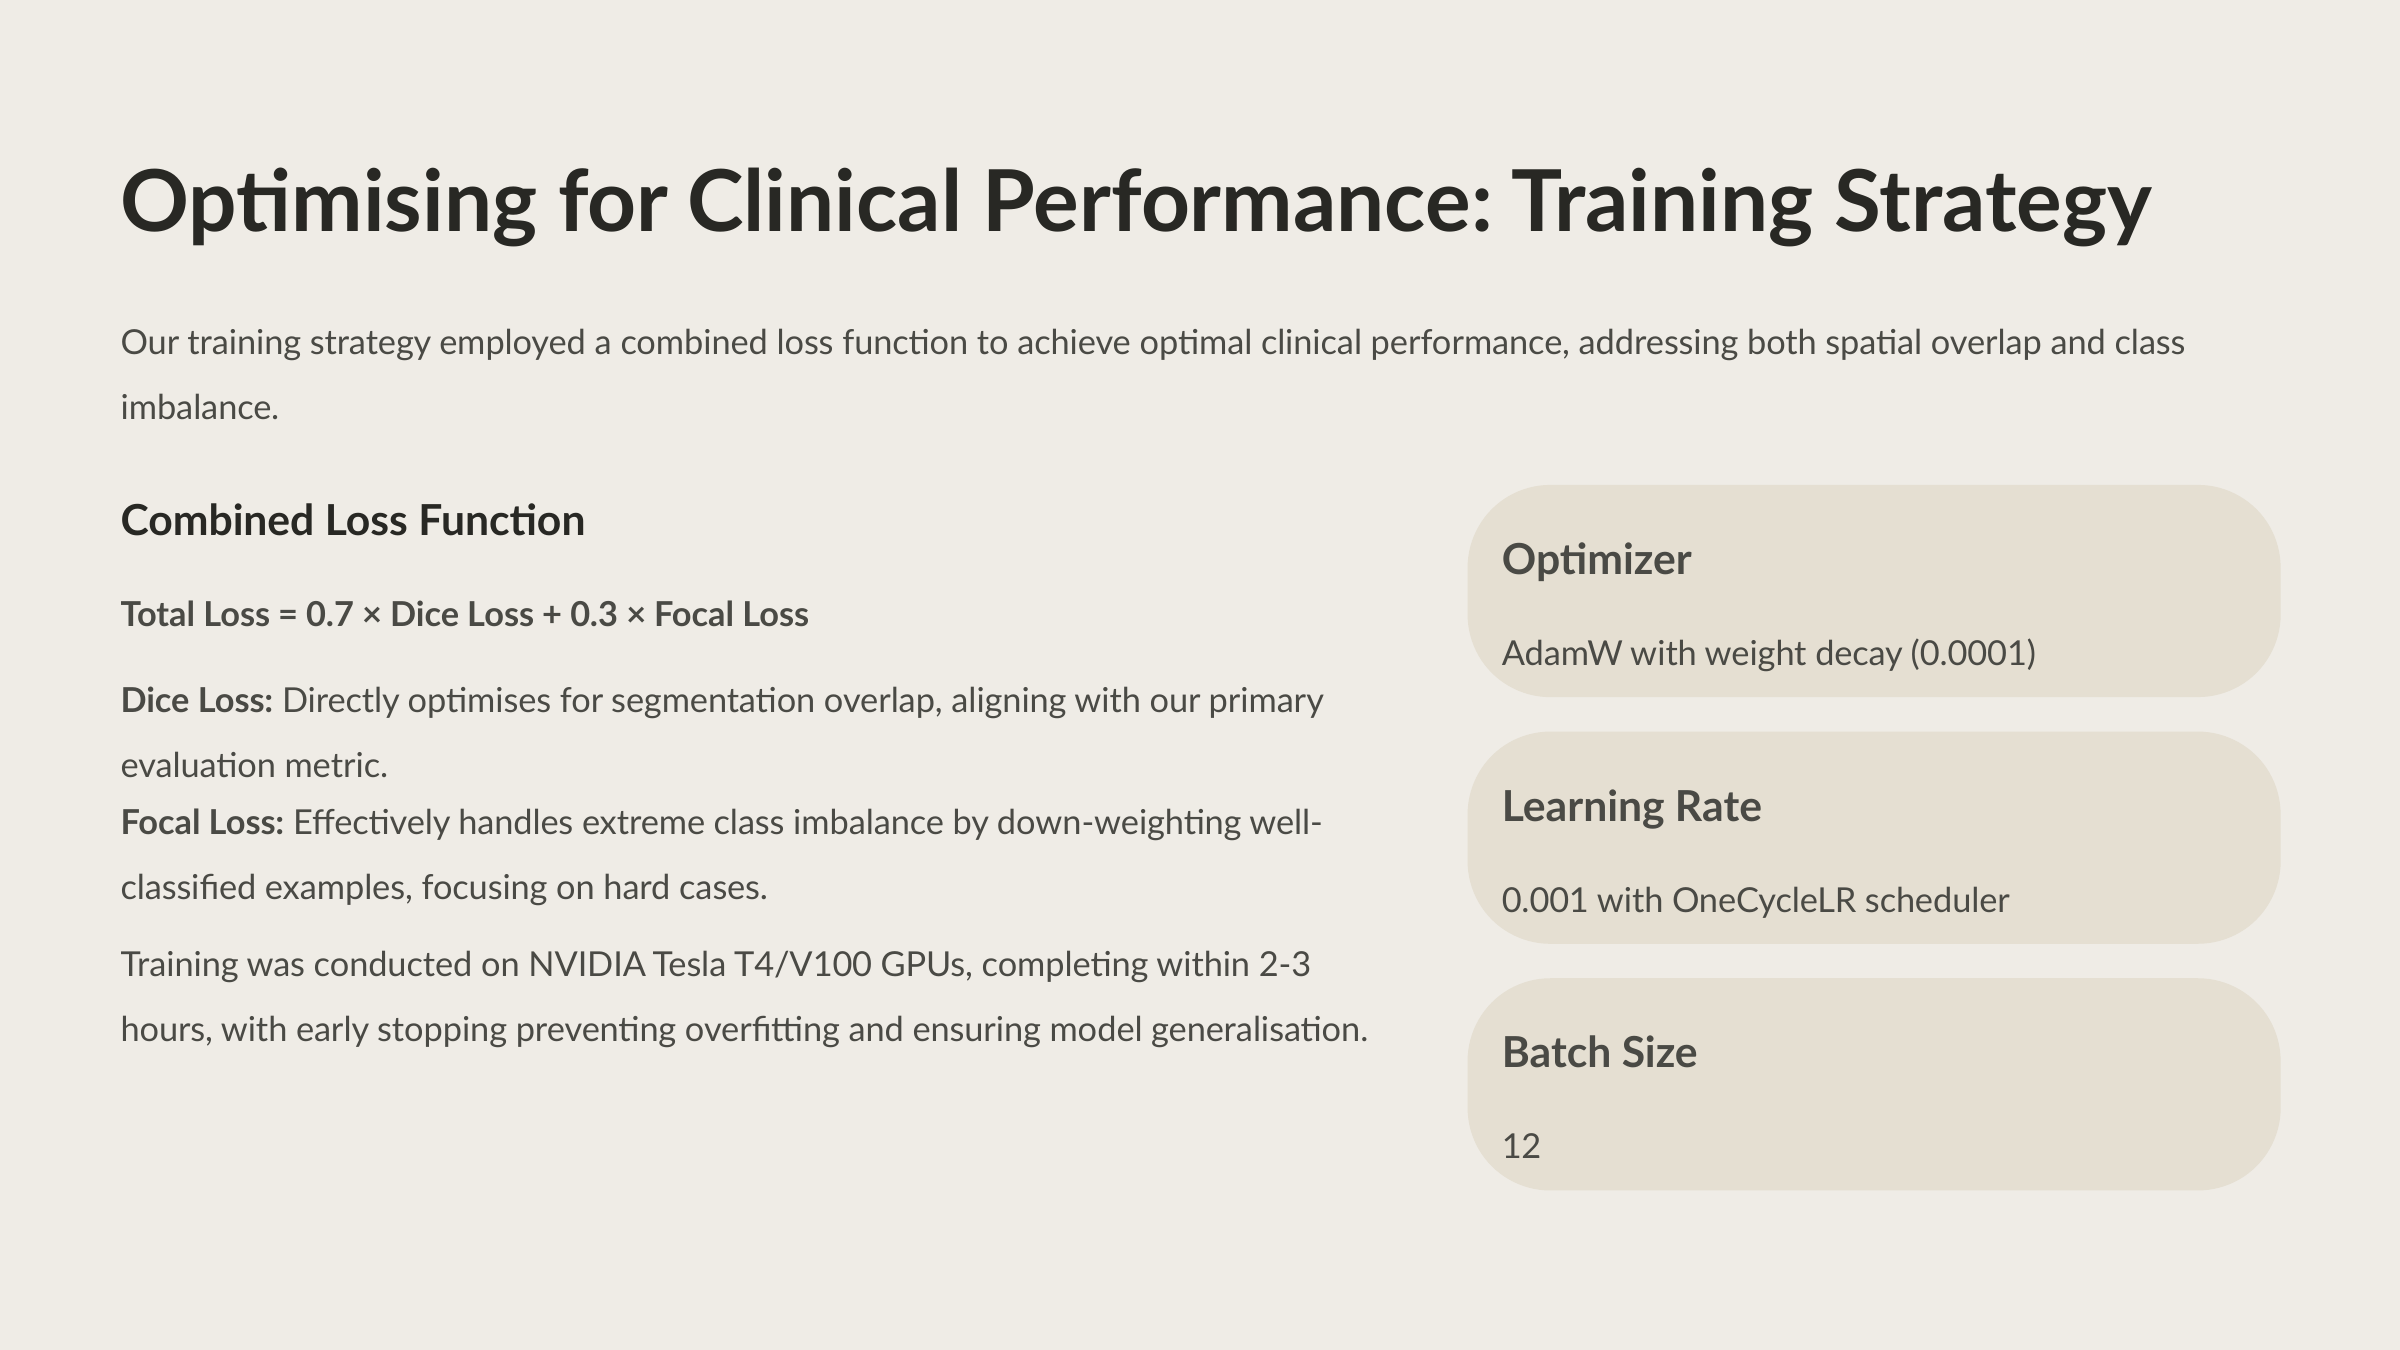

Optimising for Clinical Performance: Training Strategy
Our training strategy employed a combined loss function to achieve optimal clinical performance, addressing both spatial overlap and class imbalance.
Combined Loss Function

Optimizer
Total Loss = 0.7 × Dice Loss + 0.3 × Focal Loss
AdamW with weight decay (0.0001)
Dice Loss: Directly optimises for segmentation overlap, aligning with our primary evaluation metric.

Learning Rate
Focal Loss: Effectively handles extreme class imbalance by down-weighting well-classified examples, focusing on hard cases.
0.001 with OneCycleLR scheduler
Training was conducted on NVIDIA Tesla T4/V100 GPUs, completing within 2-3 hours, with early stopping preventing overfitting and ensuring model generalisation.

Batch Size
12